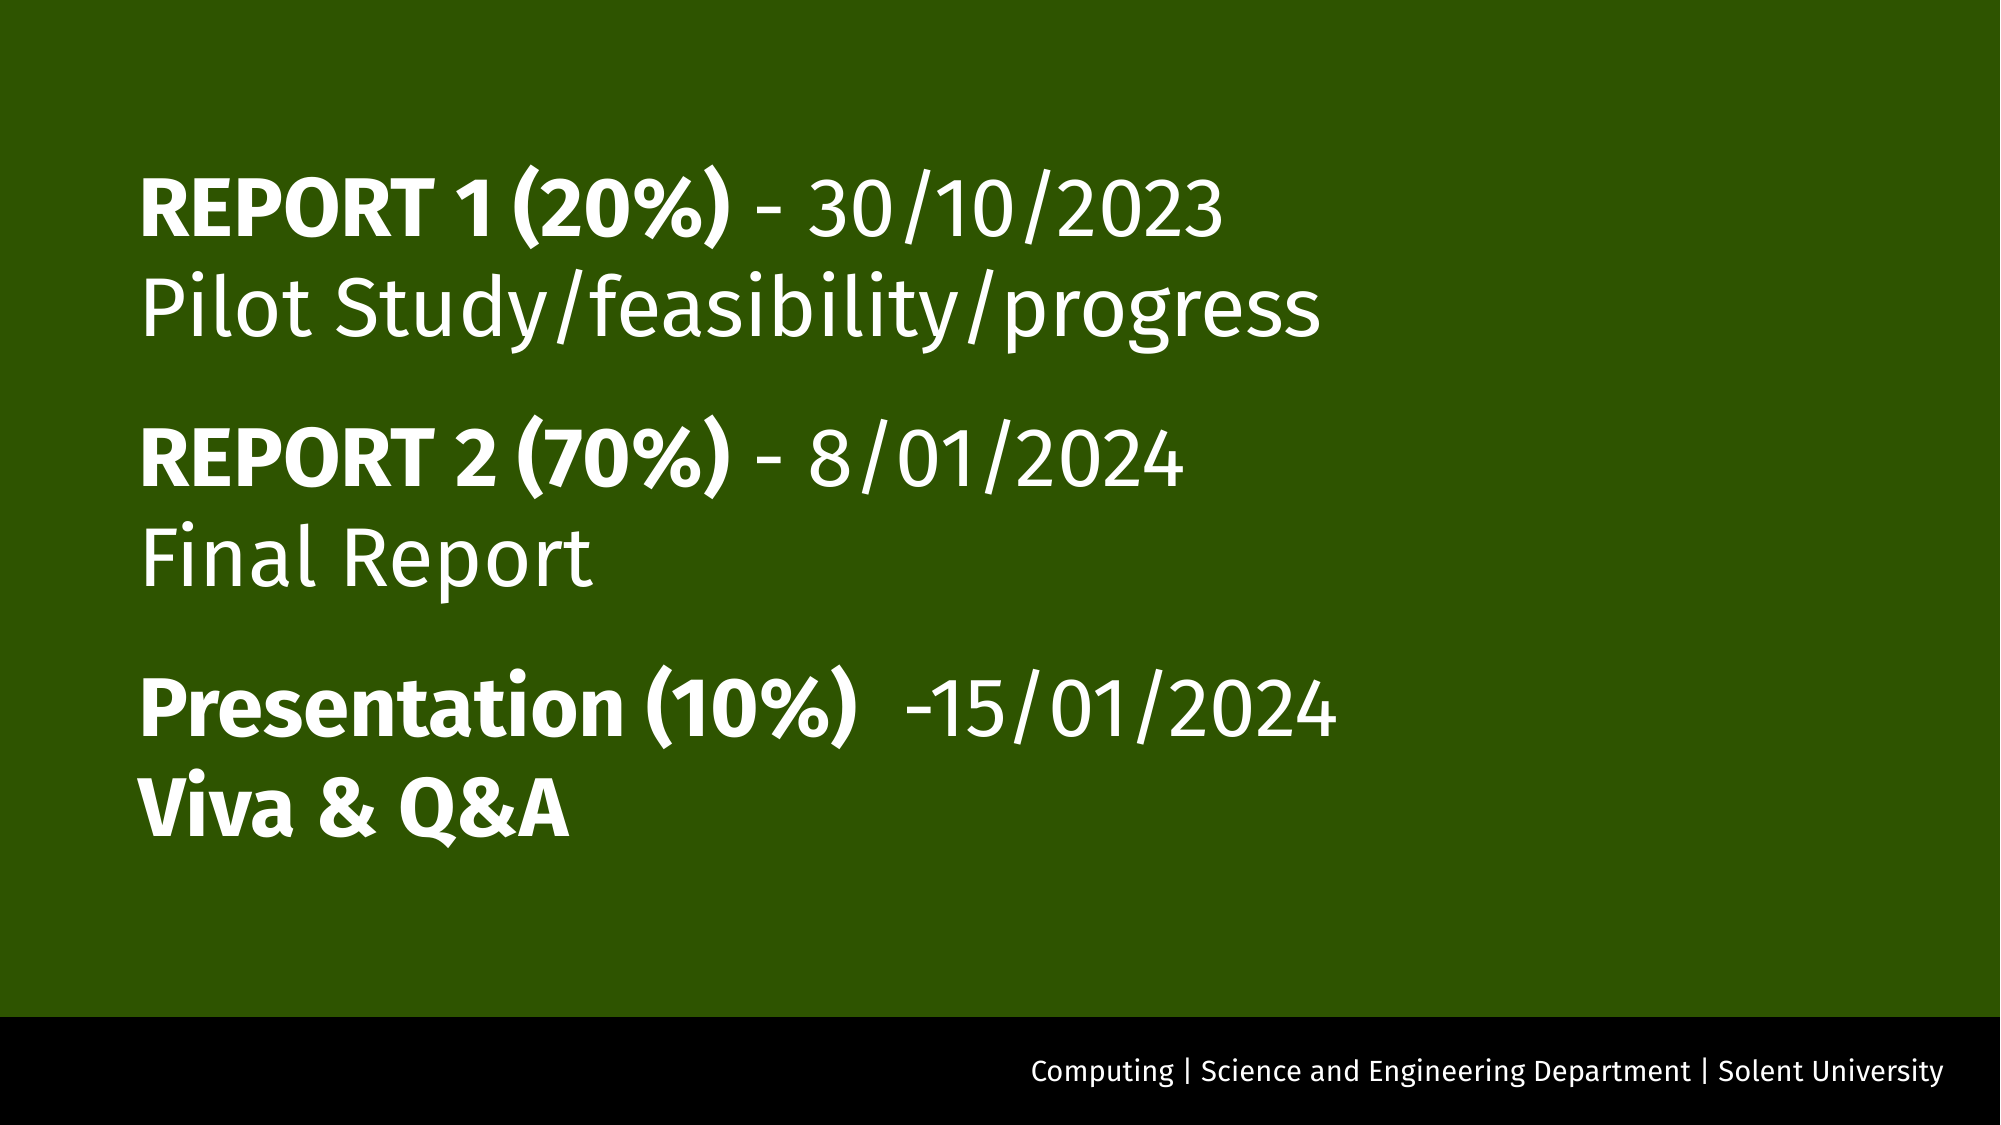

REPORT 1 (20%) - 30/10/2023
Pilot Study/feasibility/progress
REPORT 2 (70%) - 8/01/2024
Final Report
Presentation (10%)  -15/01/2024
Viva & Q&A